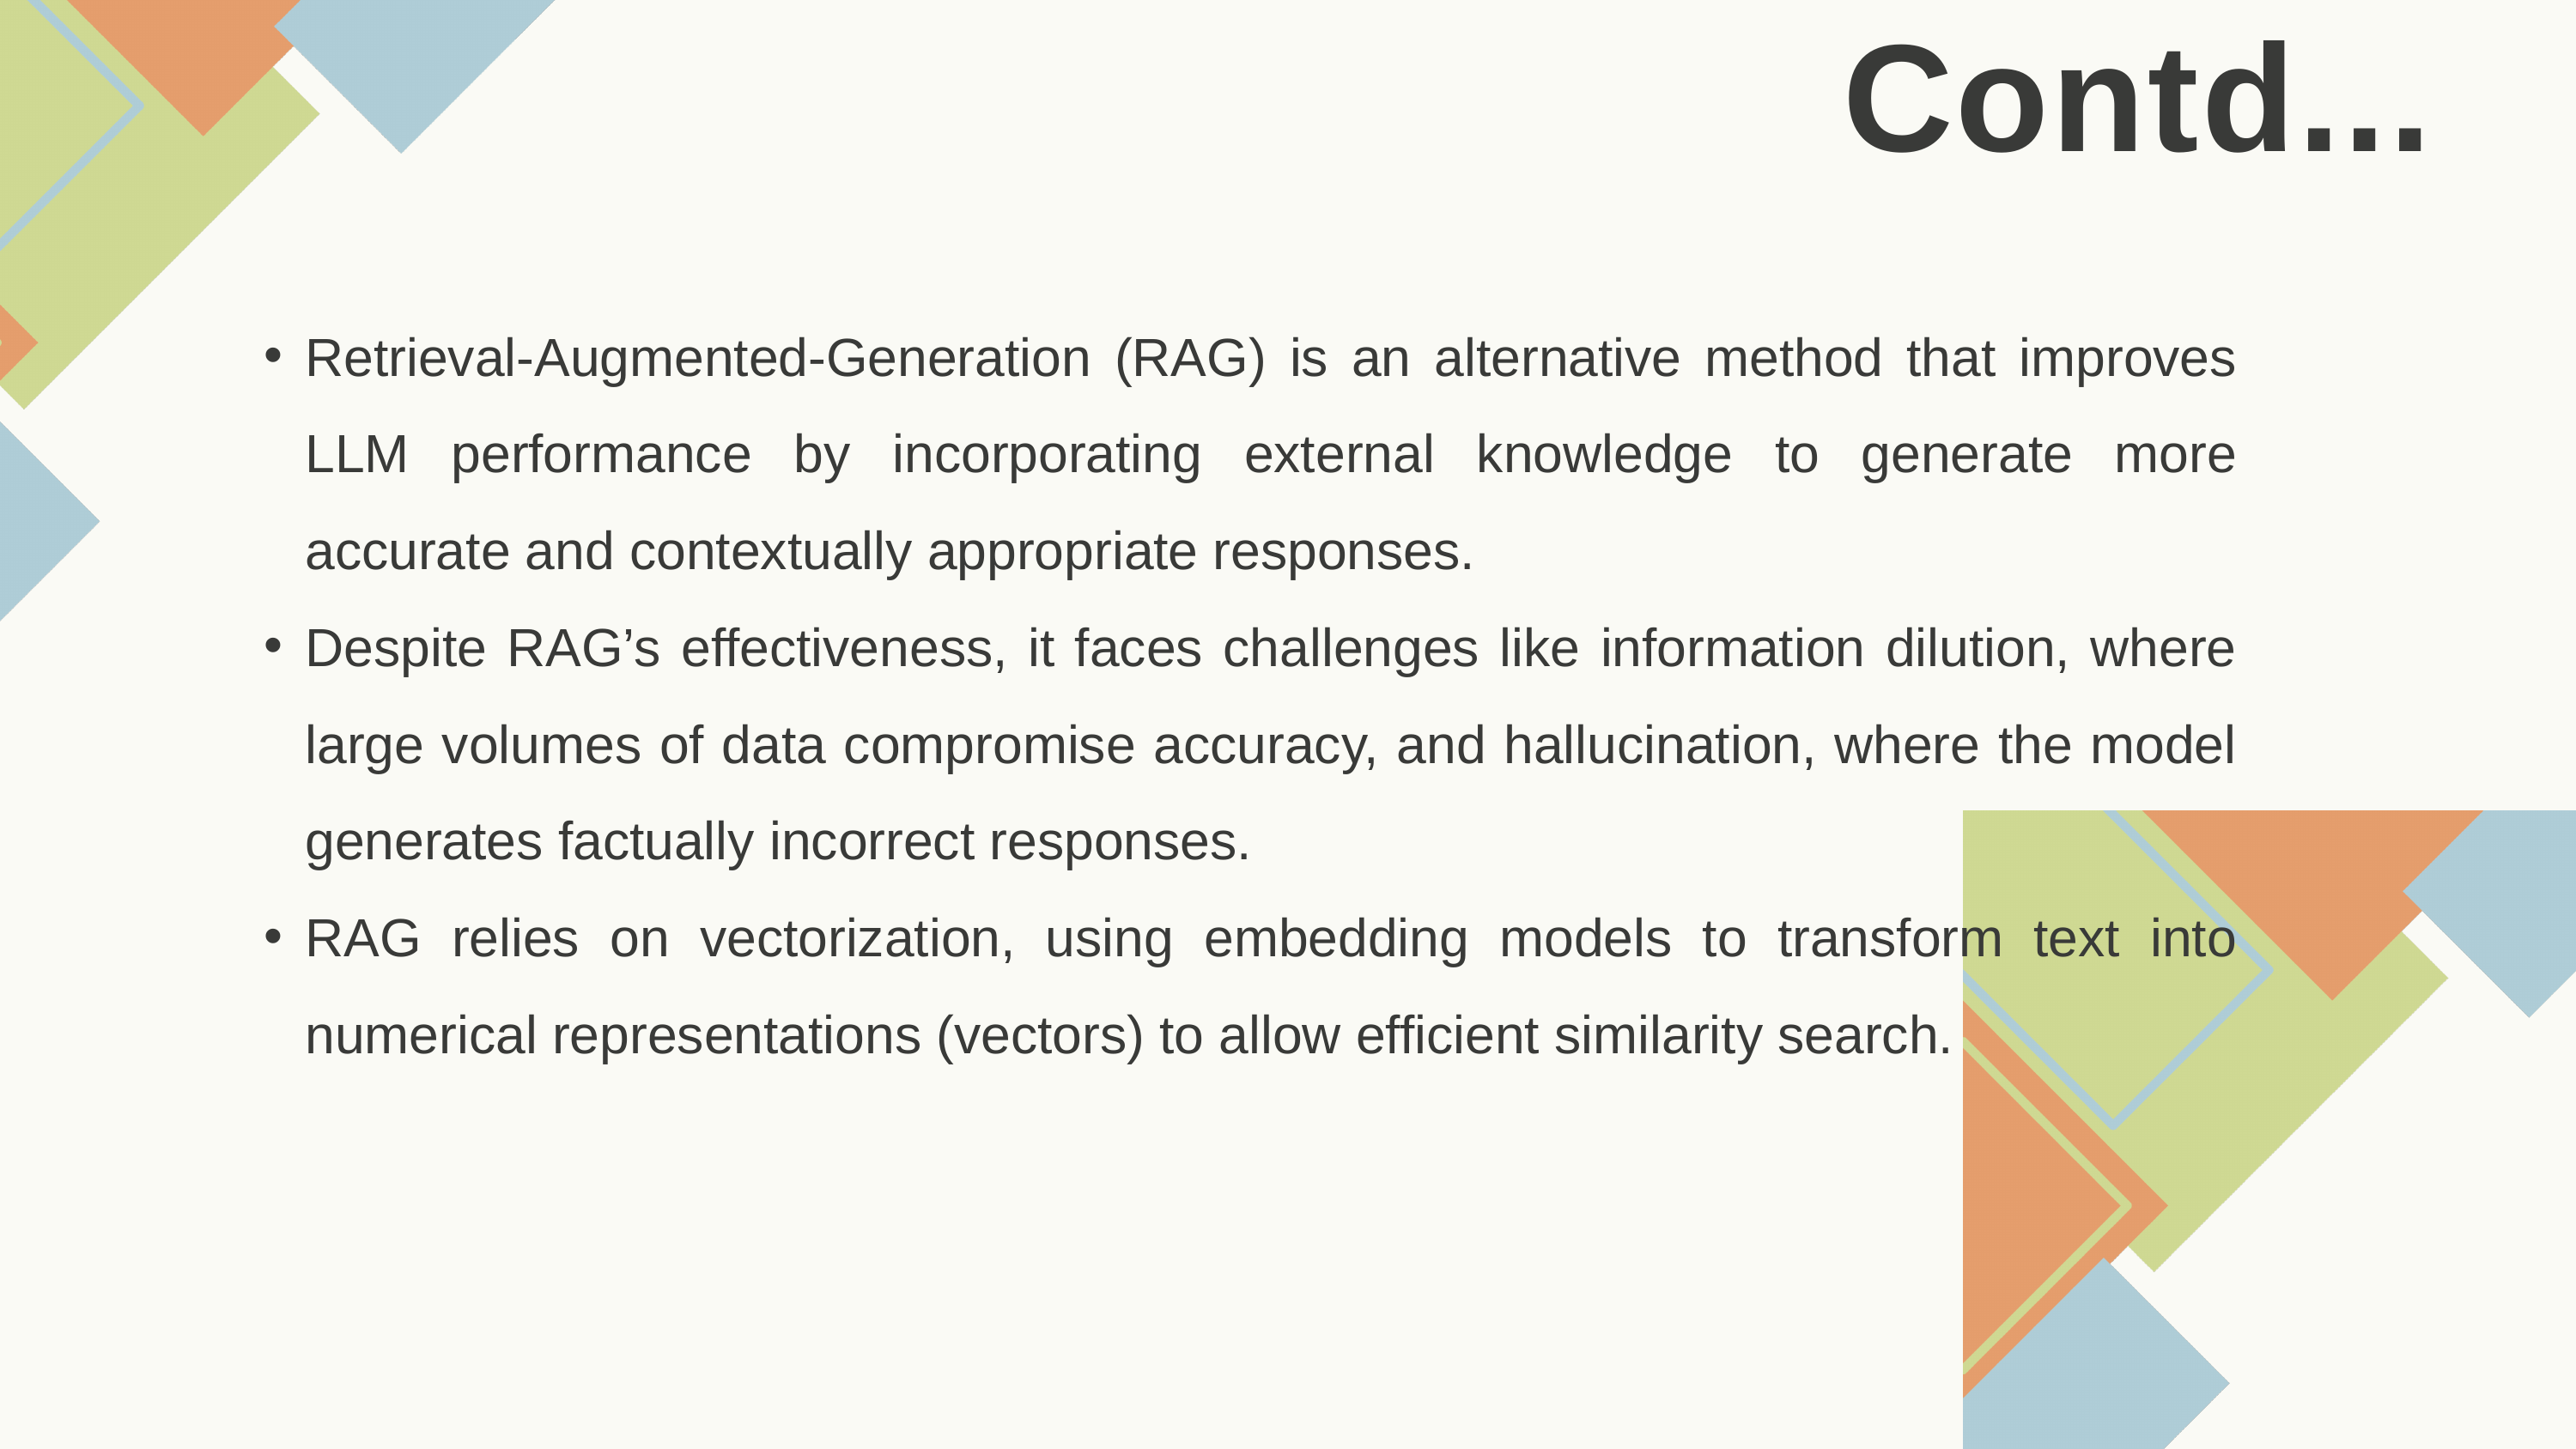

Contd...
Retrieval-Augmented-Generation (RAG) is an alternative method that improves LLM performance by incorporating external knowledge to generate more accurate and contextually appropriate responses.
Despite RAG’s effectiveness, it faces challenges like information dilution, where large volumes of data compromise accuracy, and hallucination, where the model generates factually incorrect responses.
RAG relies on vectorization, using embedding models to transform text into numerical representations (vectors) to allow efficient similarity search.